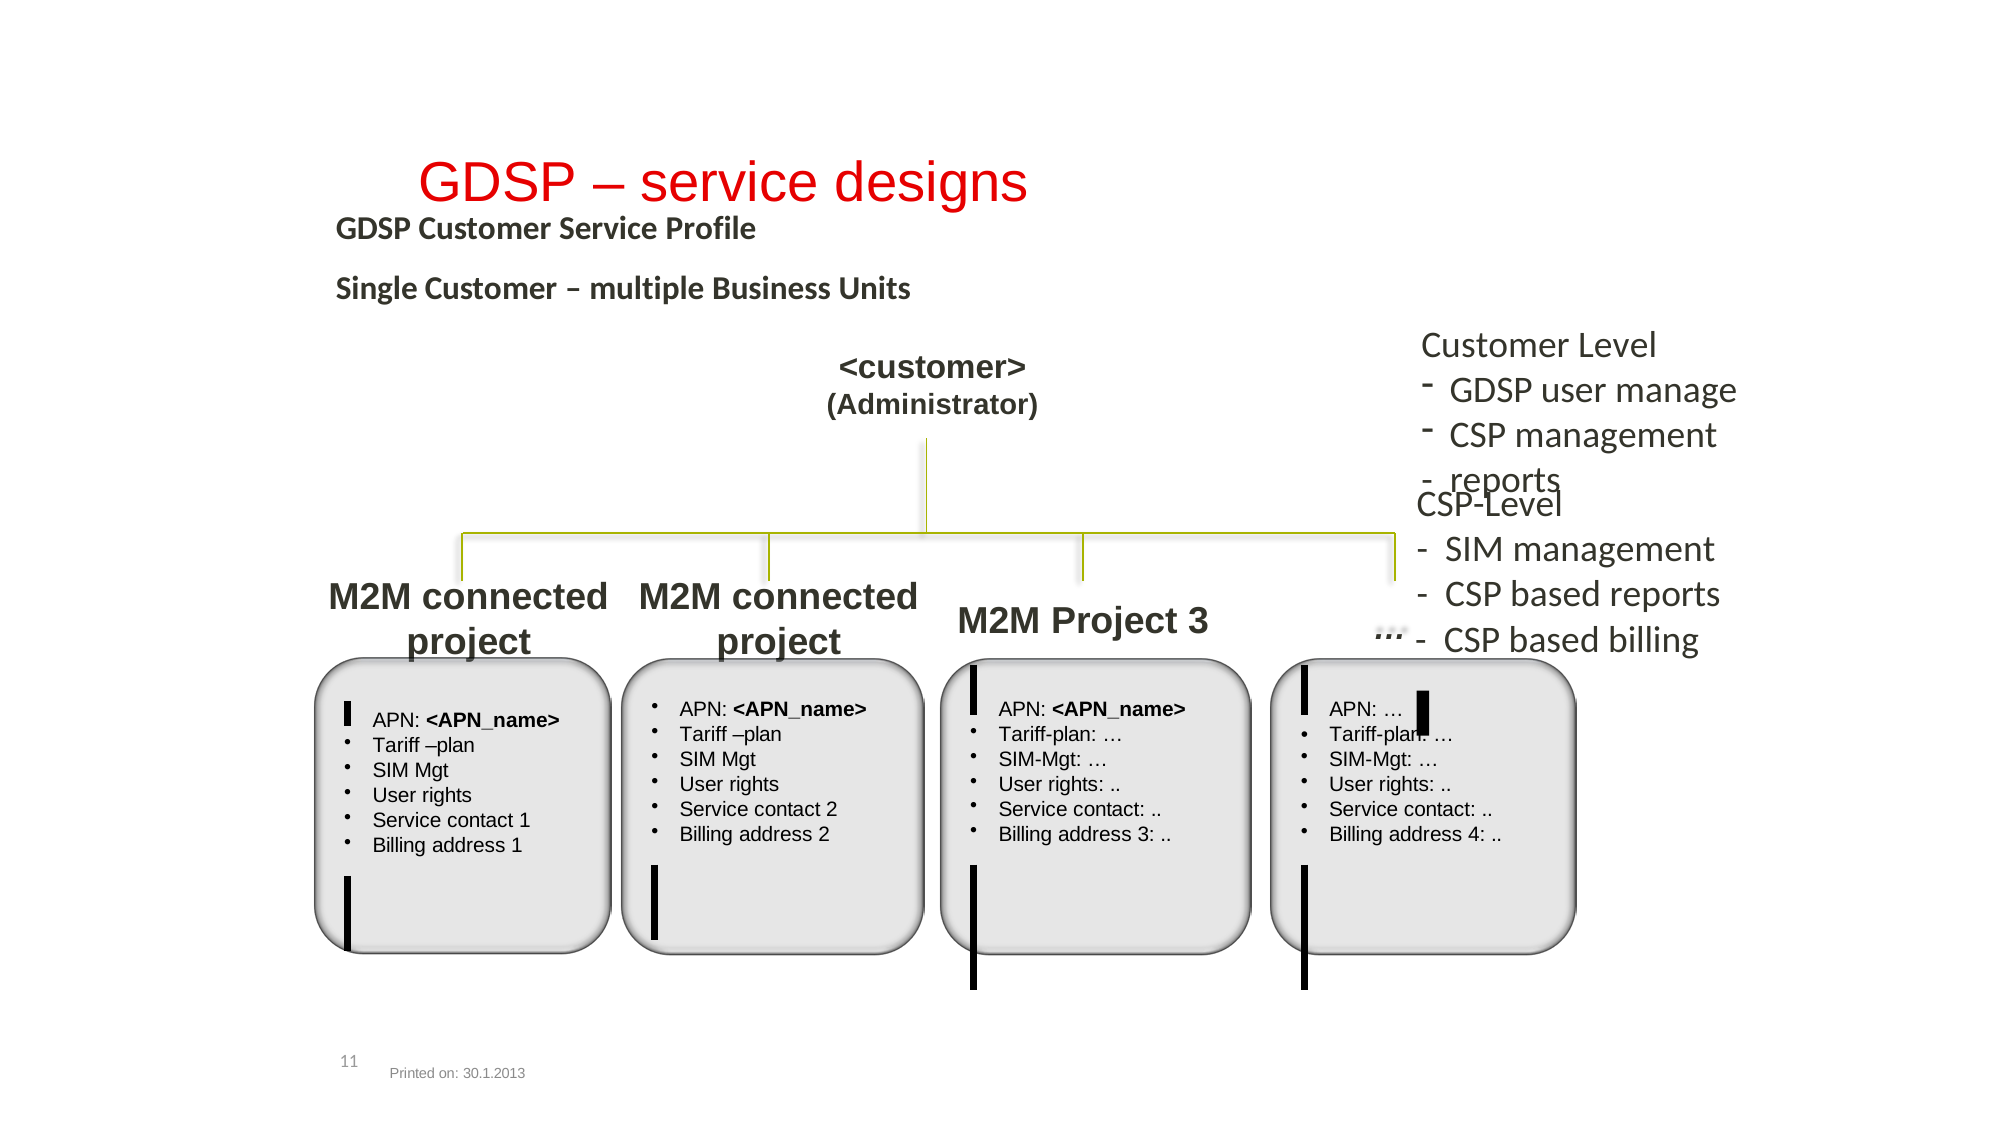

# GDSP – service designs

GDSP Customer Service Profile
Single Customer – multiple Business Units
Customer Level
GDSP user manage
CSP management
<customer>
(Administrator)

-  reports
CSP-Level
-  SIM management

-  CSP based reports
M2M connected
M2M connected

M2M Project 3
… -  CSP based billing
project
project

APN: <APN_name>
Tariff-plan: …
SIM-Mgt: …
User rights: ..
Service contact: ..
Billing address 3: ..
APN: <APN_name>
Tariff –plan
SIM Mgt
User rights
Service contact 2
Billing address 2
APN: …

APN: <APN_name>
Tariff –plan
SIM Mgt
User rights
Service contact 1
Billing address 1
•
SIM-Mgt: …
User rights: ..
Service contact: ..
Billing address 4: ..
Tariff-plan: …

11
Printed on: 30.1.2013